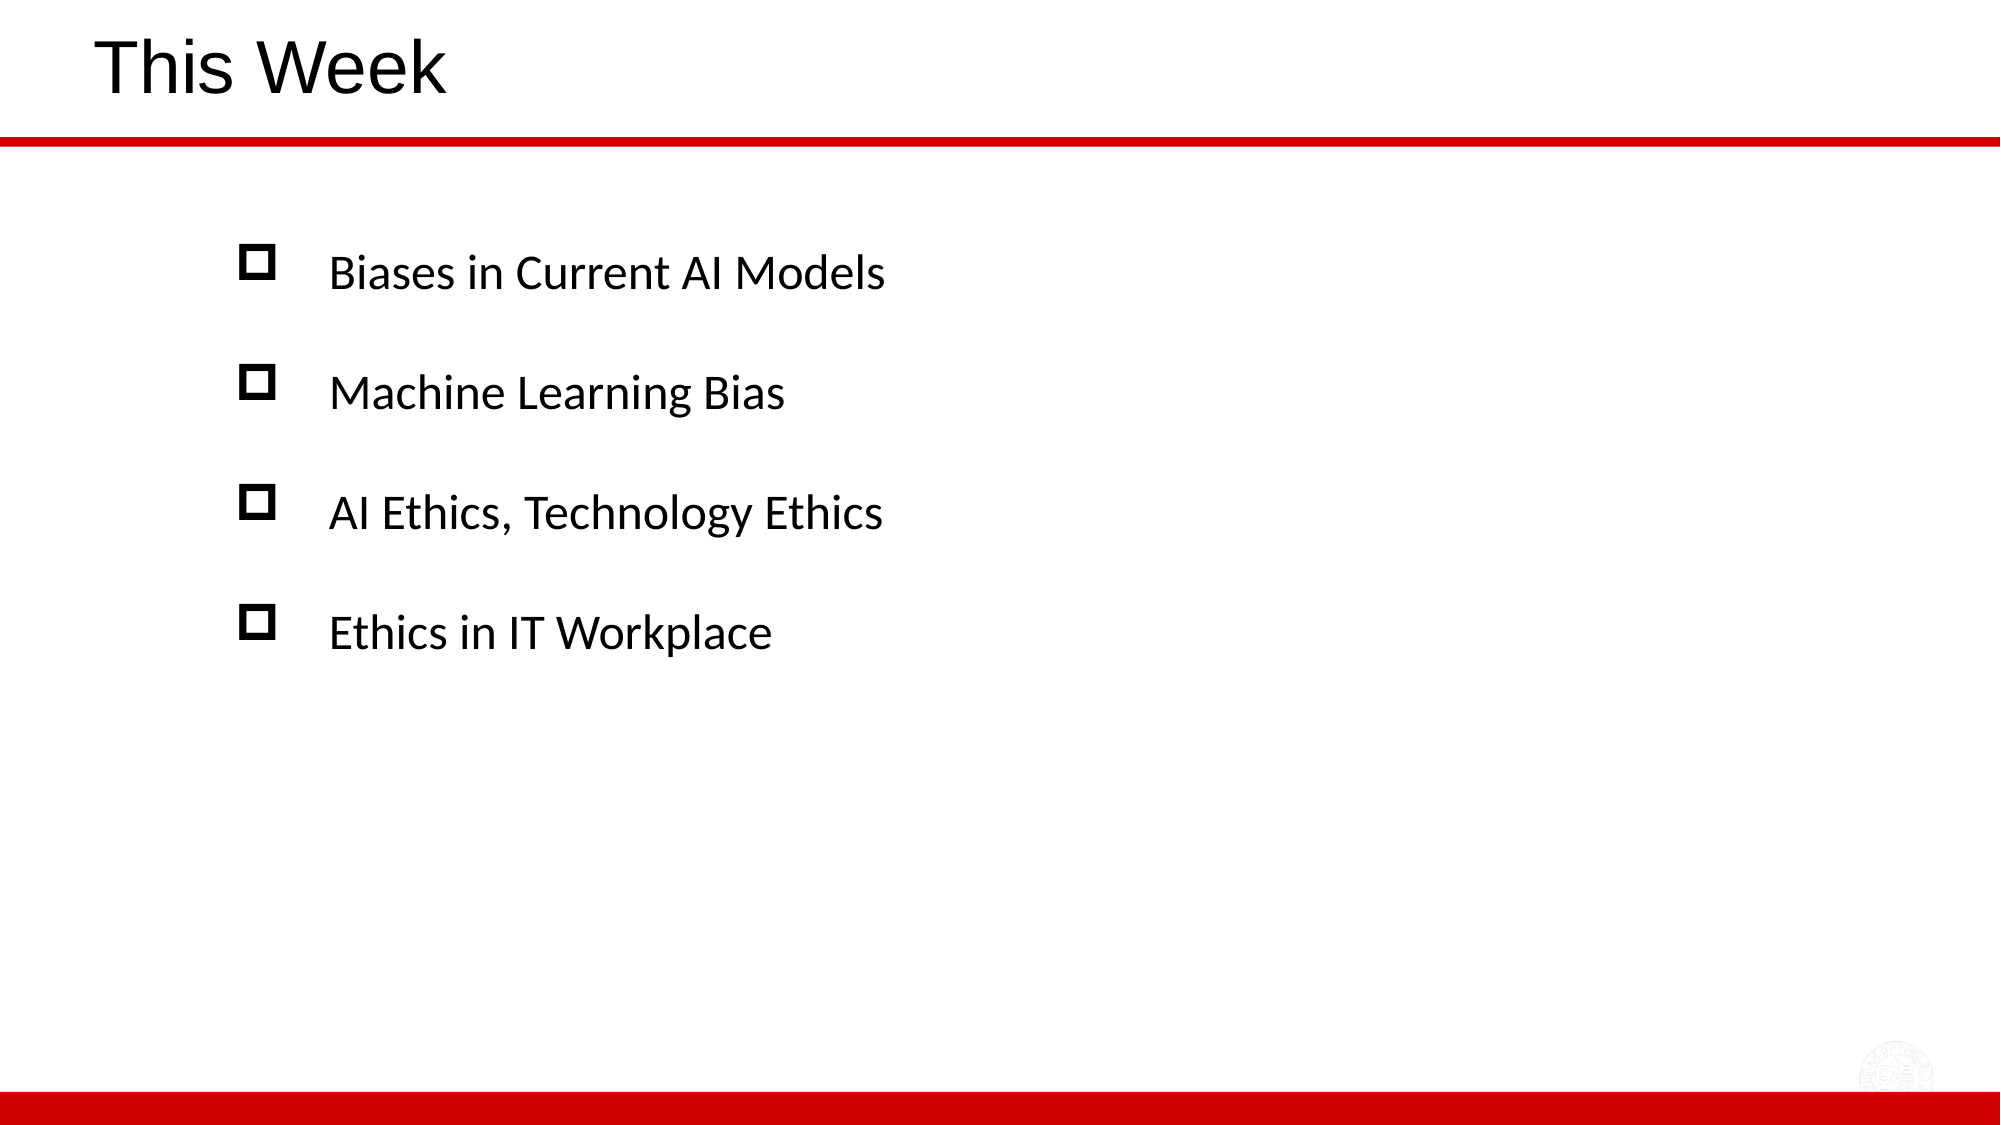

# This Week
Biases in Current AI Models

Machine Learning Bias

AI Ethics, Technology Ethics

Ethics in IT Workplace